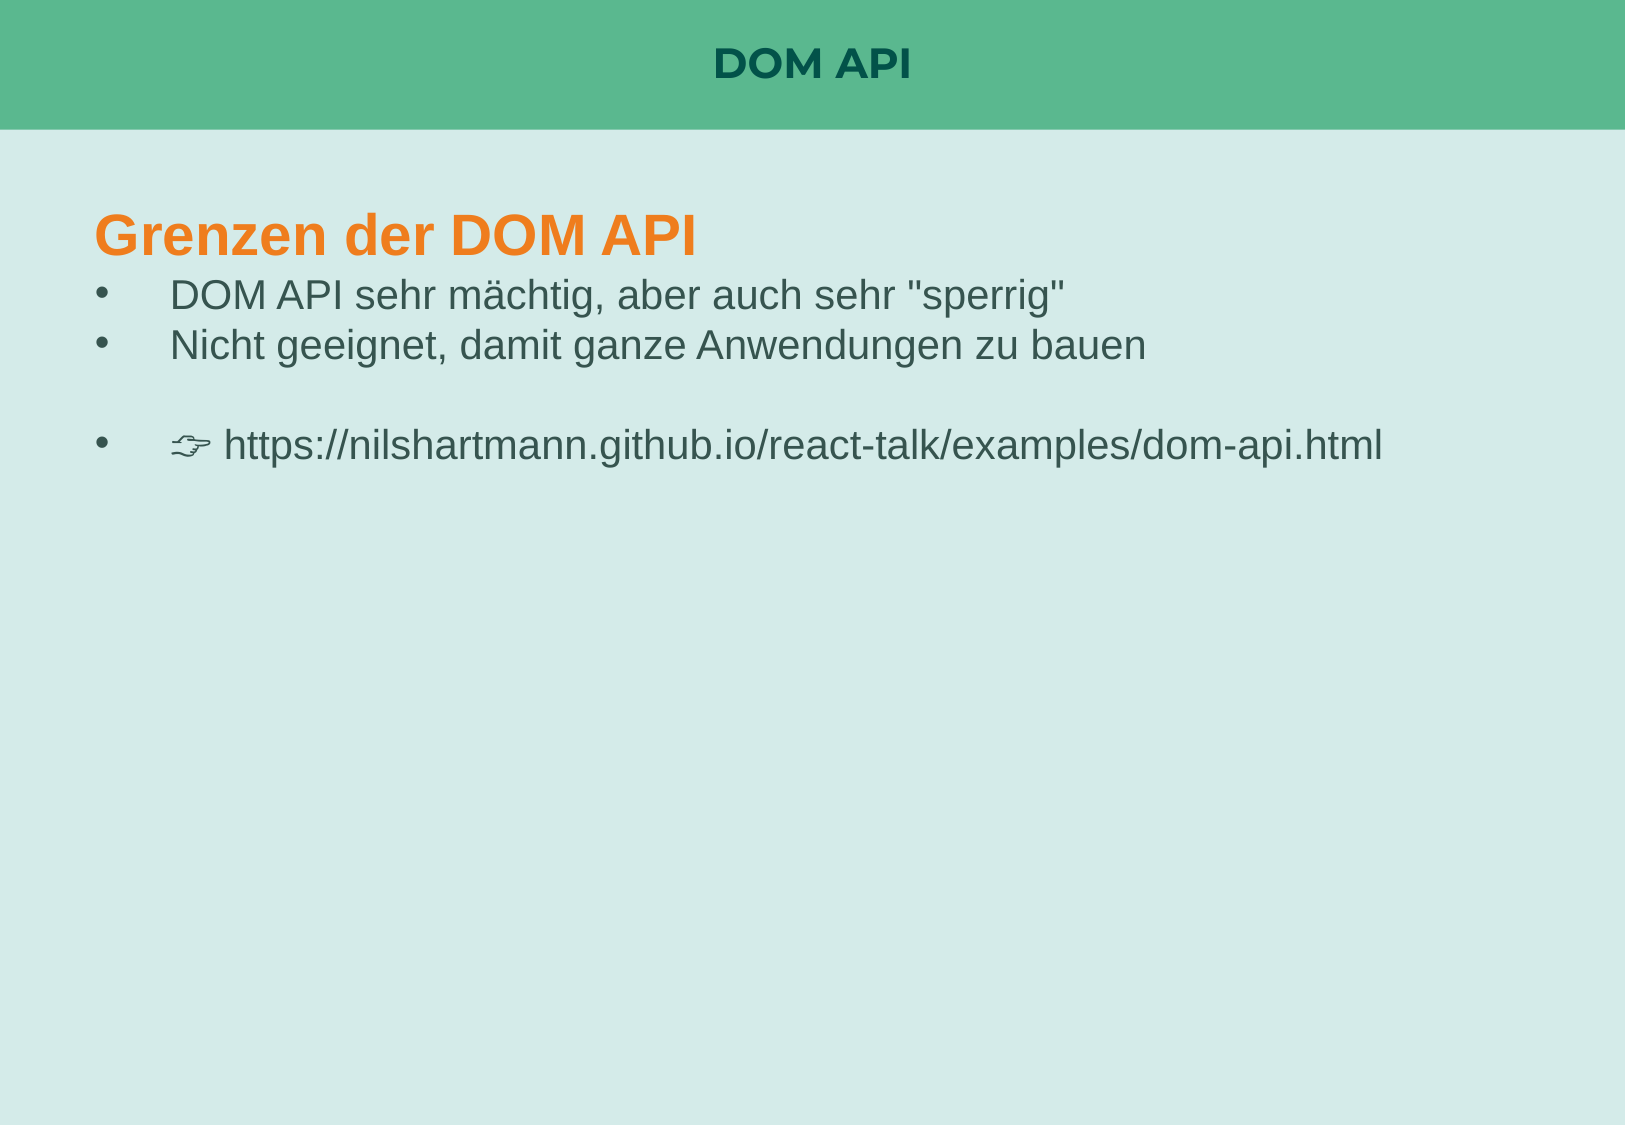

# DOM API
Grenzen der DOM API
DOM API sehr mächtig, aber auch sehr "sperrig"
Nicht geeignet, damit ganze Anwendungen zu bauen

👉 https://nilshartmann.github.io/react-talk/examples/dom-api.html